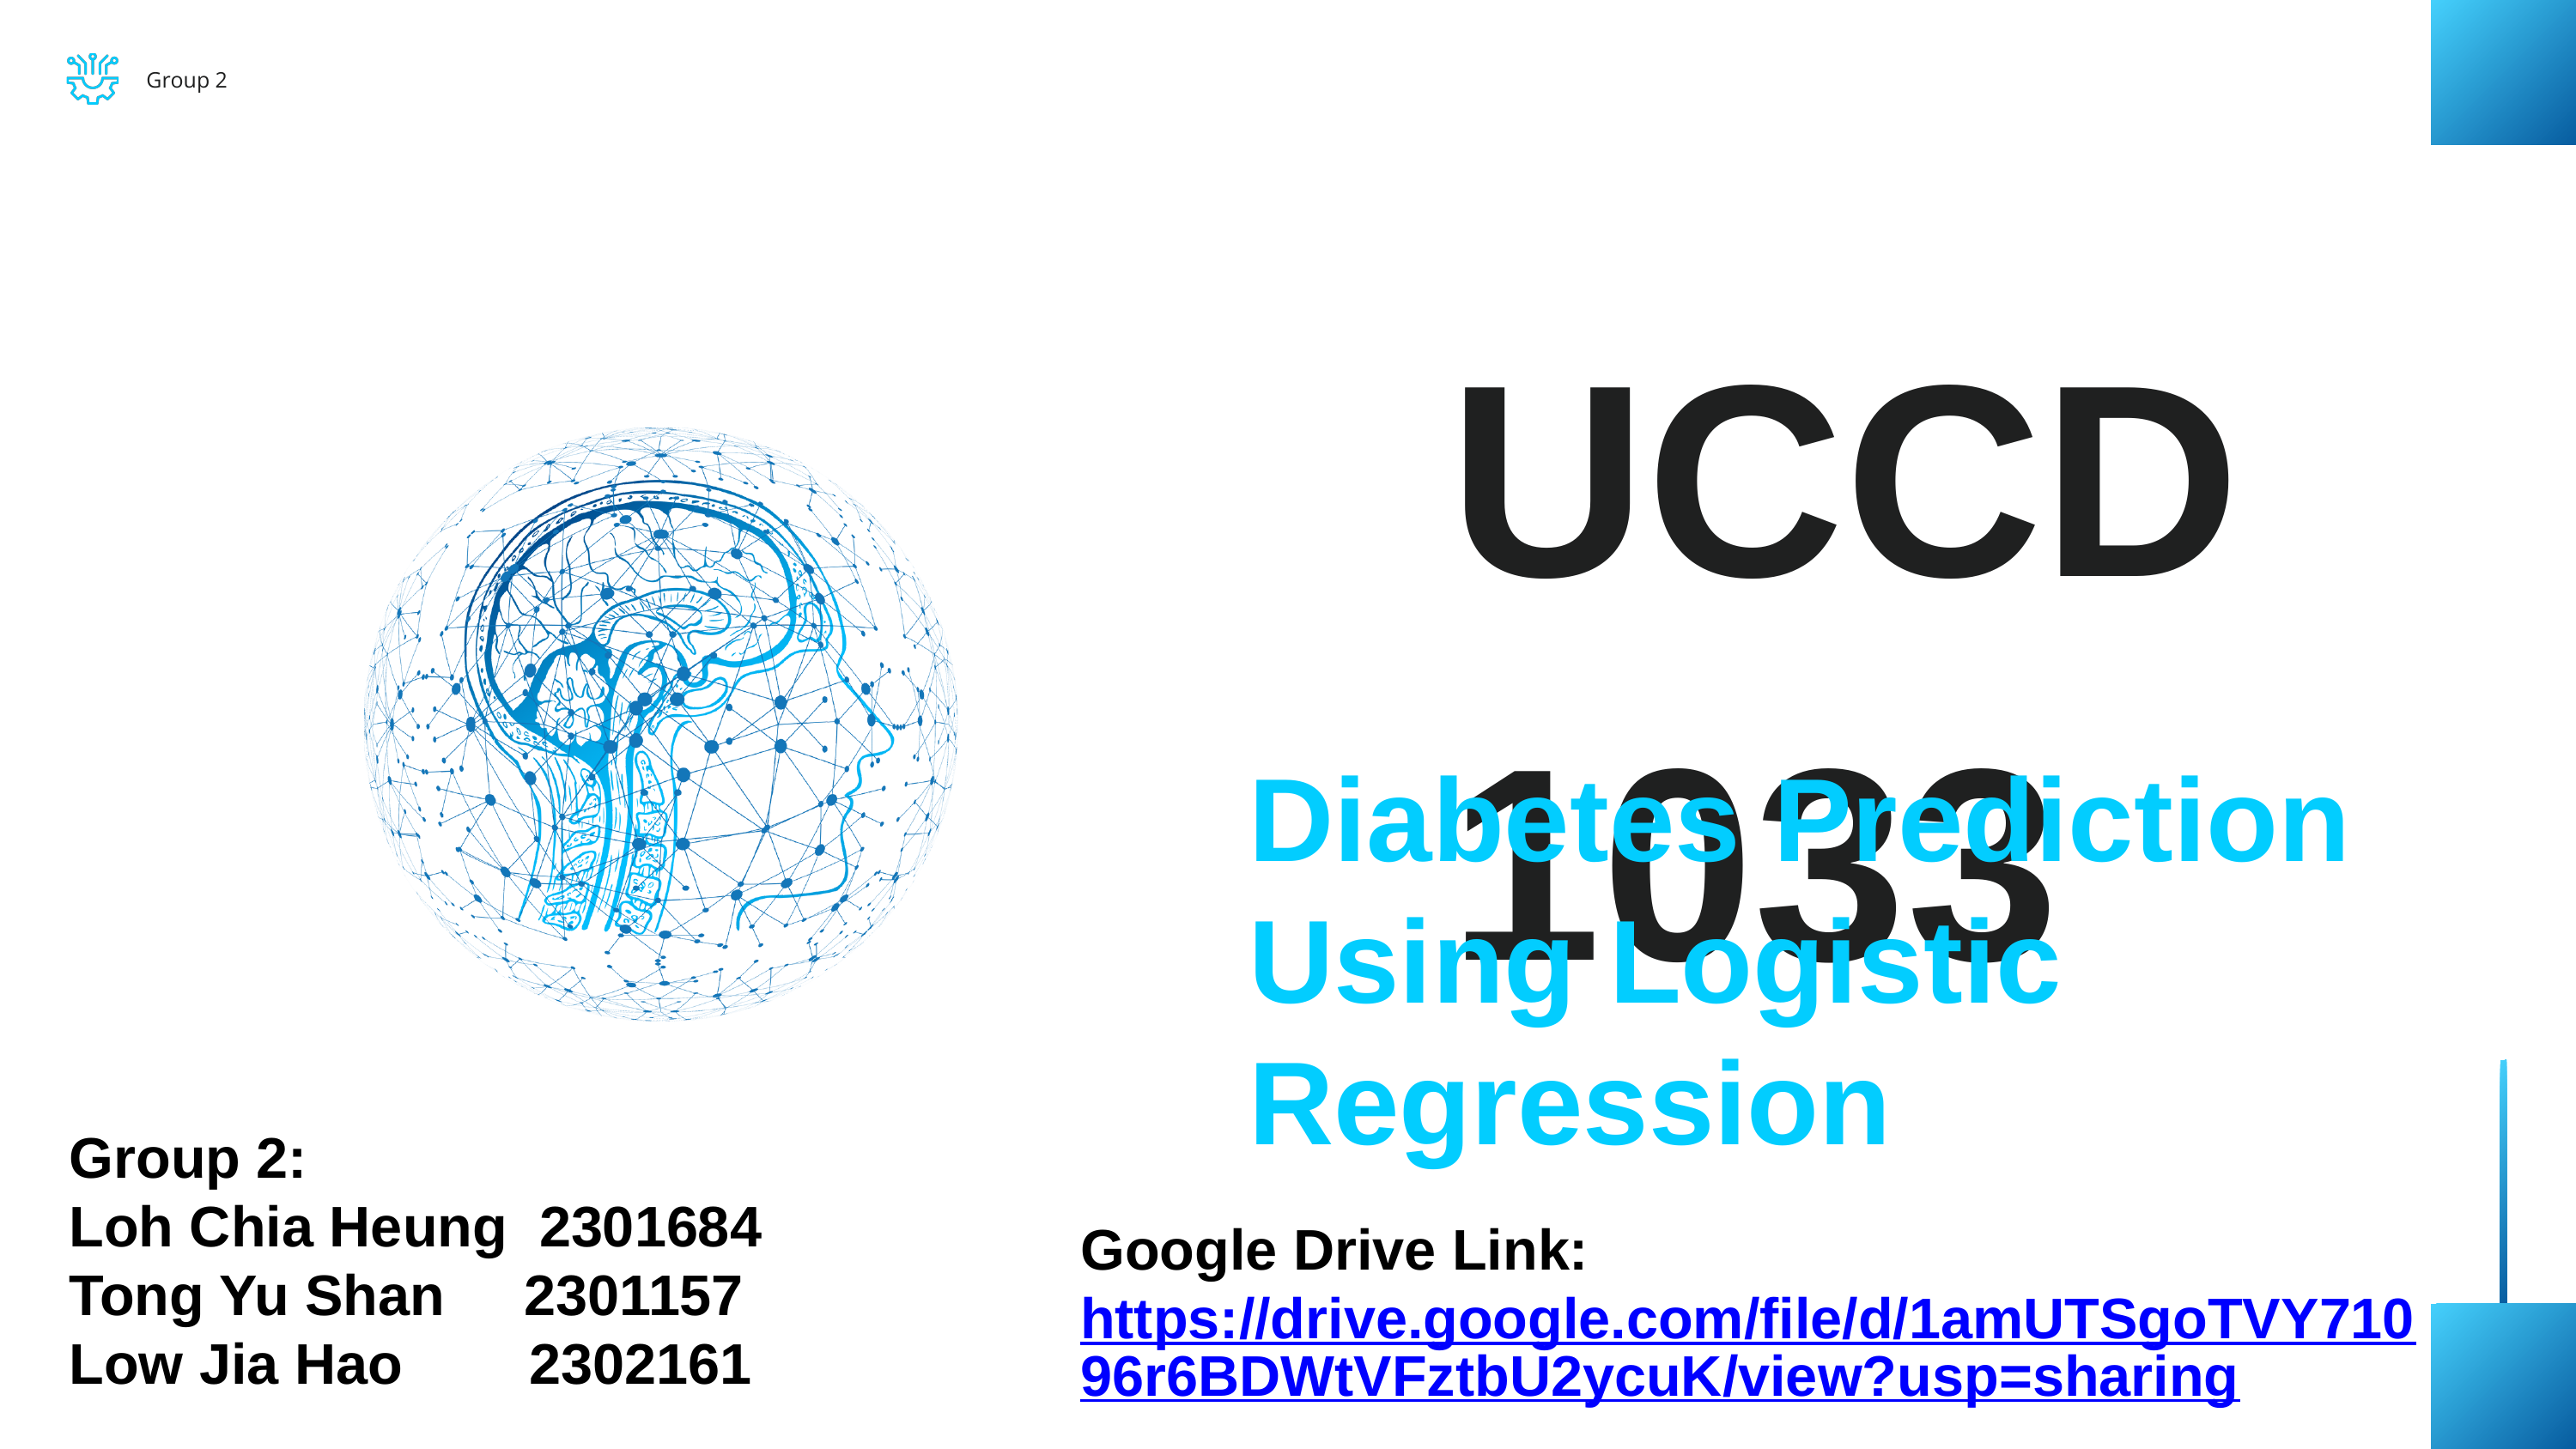

Group 2
UCCD 1033

Diabetes Prediction Using Logistic Regression

Group 2:
Loh Chia Heung  2301684
Tong Yu Shan     2301157
Low Jia Hao        2302161
Google Drive Link:
https://drive.google.com/file/d/1amUTSgoTVY71096r6BDWtVFztbU2ycuK/view?usp=sharing